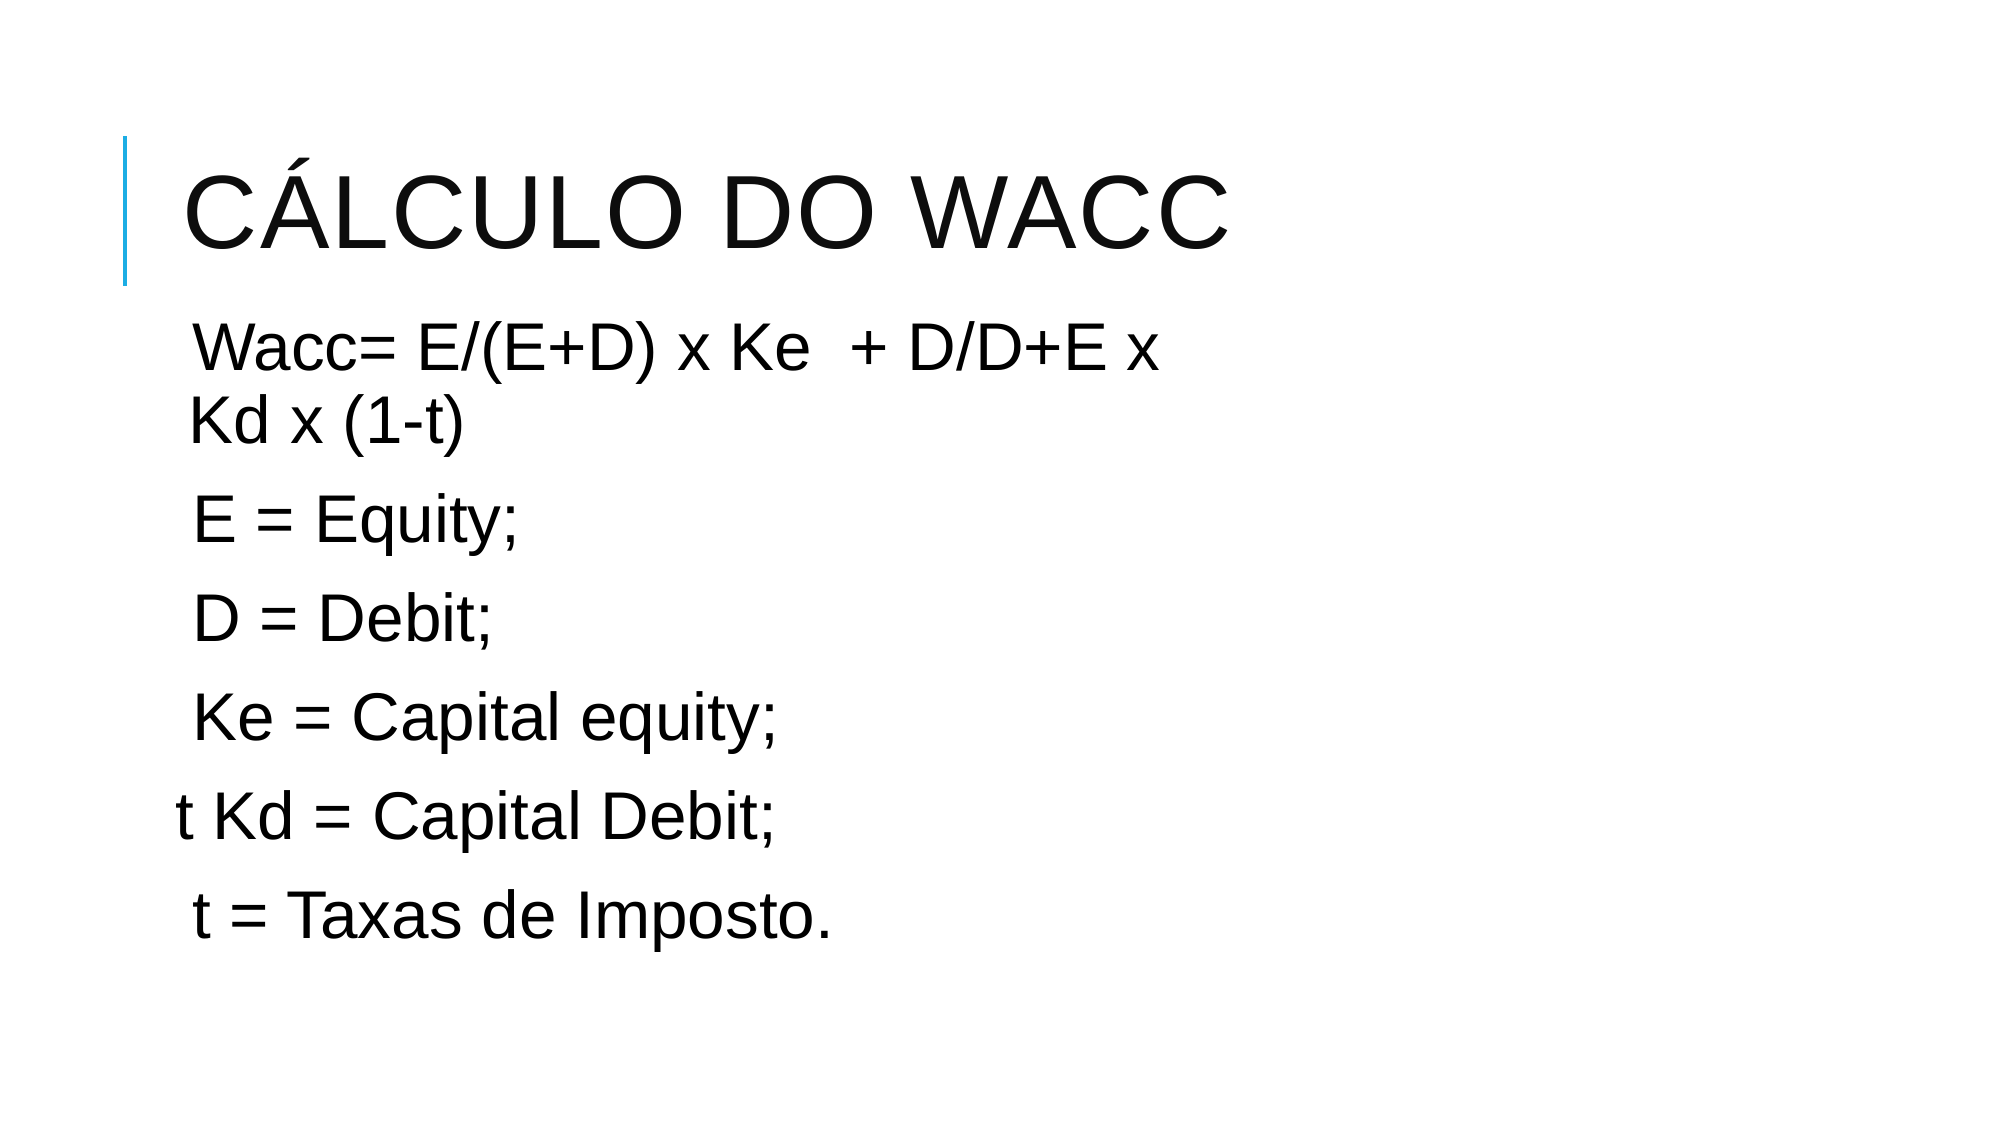

# Cálculo do wacc
Wacc= E/(E+D) x Ke  + D/D+E x Kd x (1-t)
E = Equity;
D = Debit;
Ke = Capital equity;
t Kd = Capital Debit;
t = Taxas de Imposto.